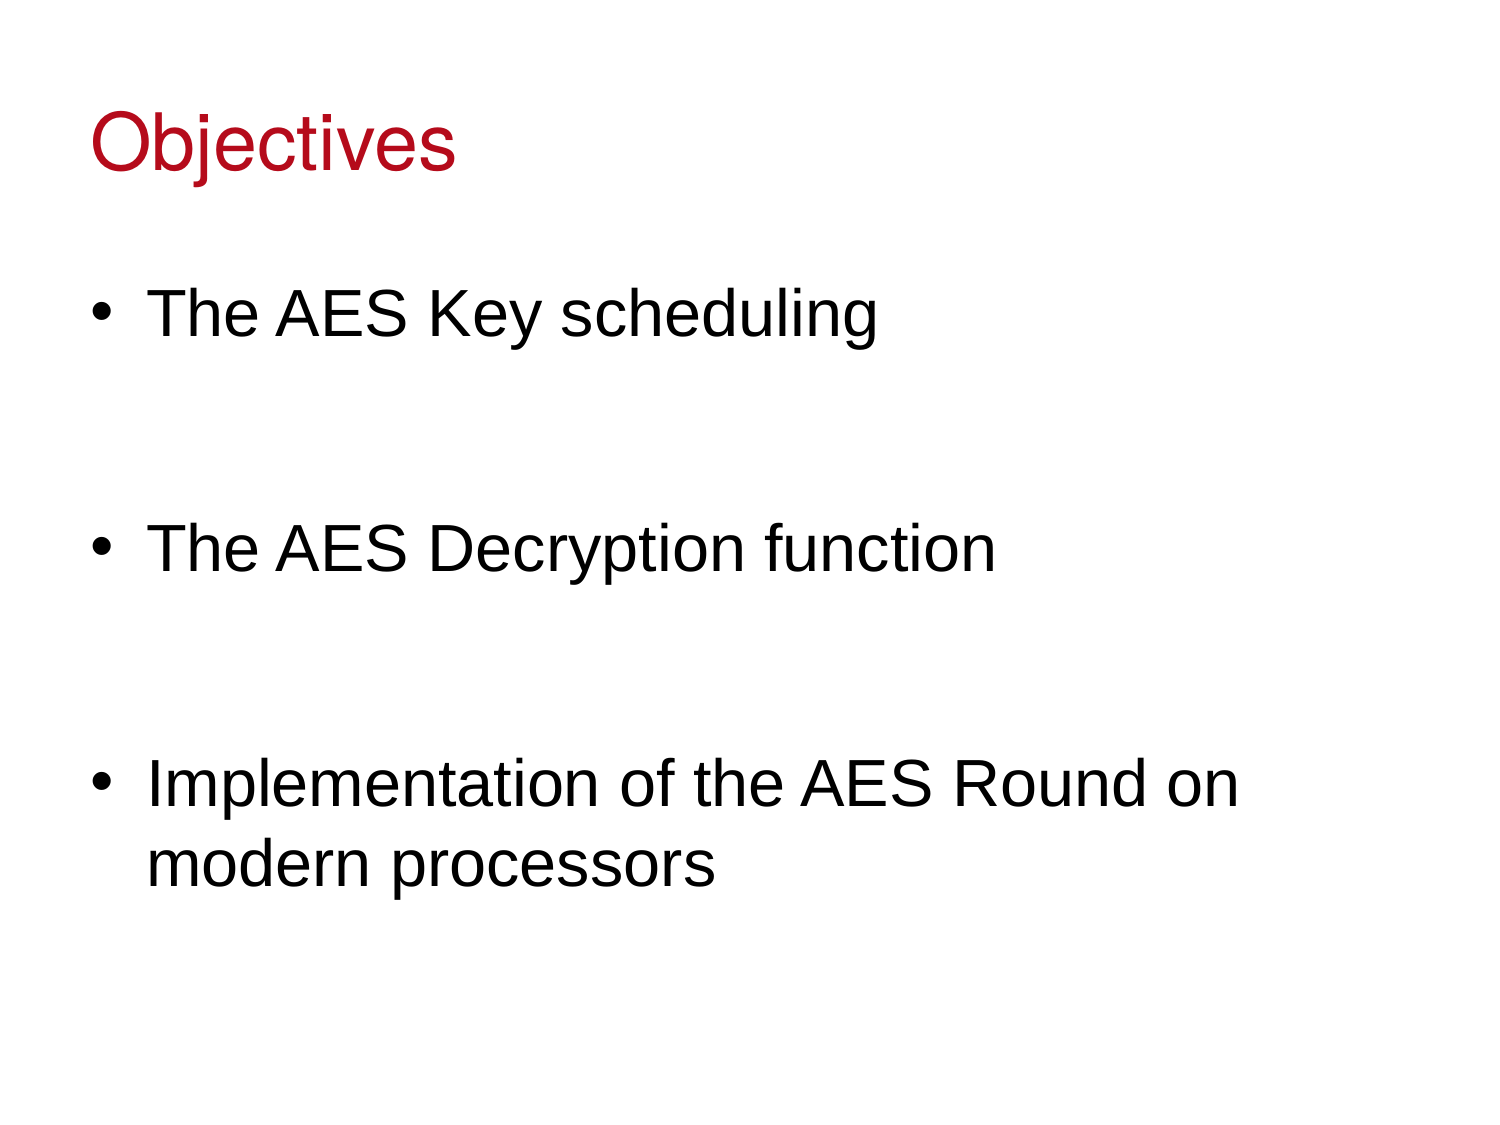

# Objectives
The AES Key scheduling

The AES Decryption function

Implementation of the AES Round on modern processors